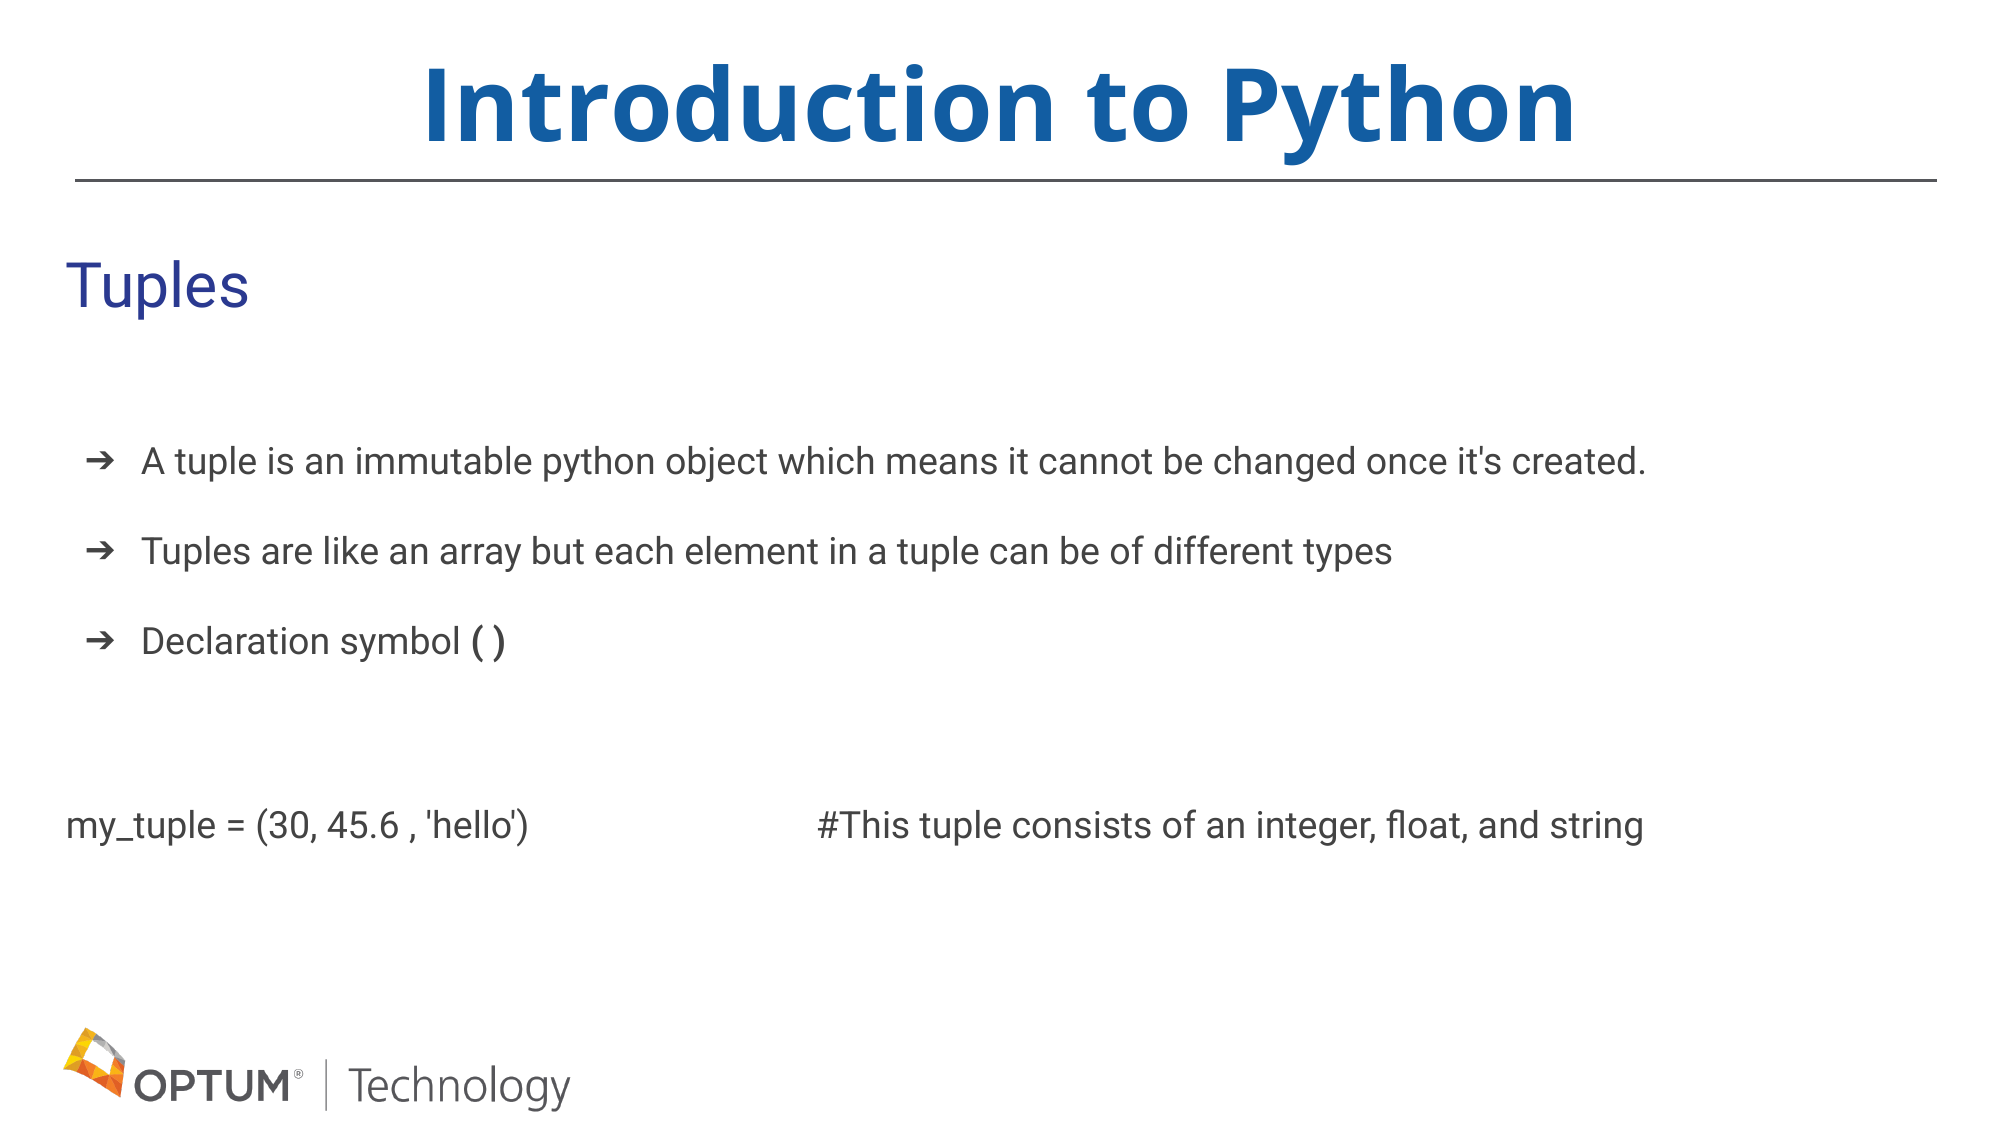

Introduction to Python
Tuples
A tuple is an immutable python object which means it cannot be changed once it's created.
Tuples are like an array but each element in a tuple can be of different types
Declaration symbol ( )

my_tuple = (30, 45.6 , 'hello')		#This tuple consists of an integer, float, and string